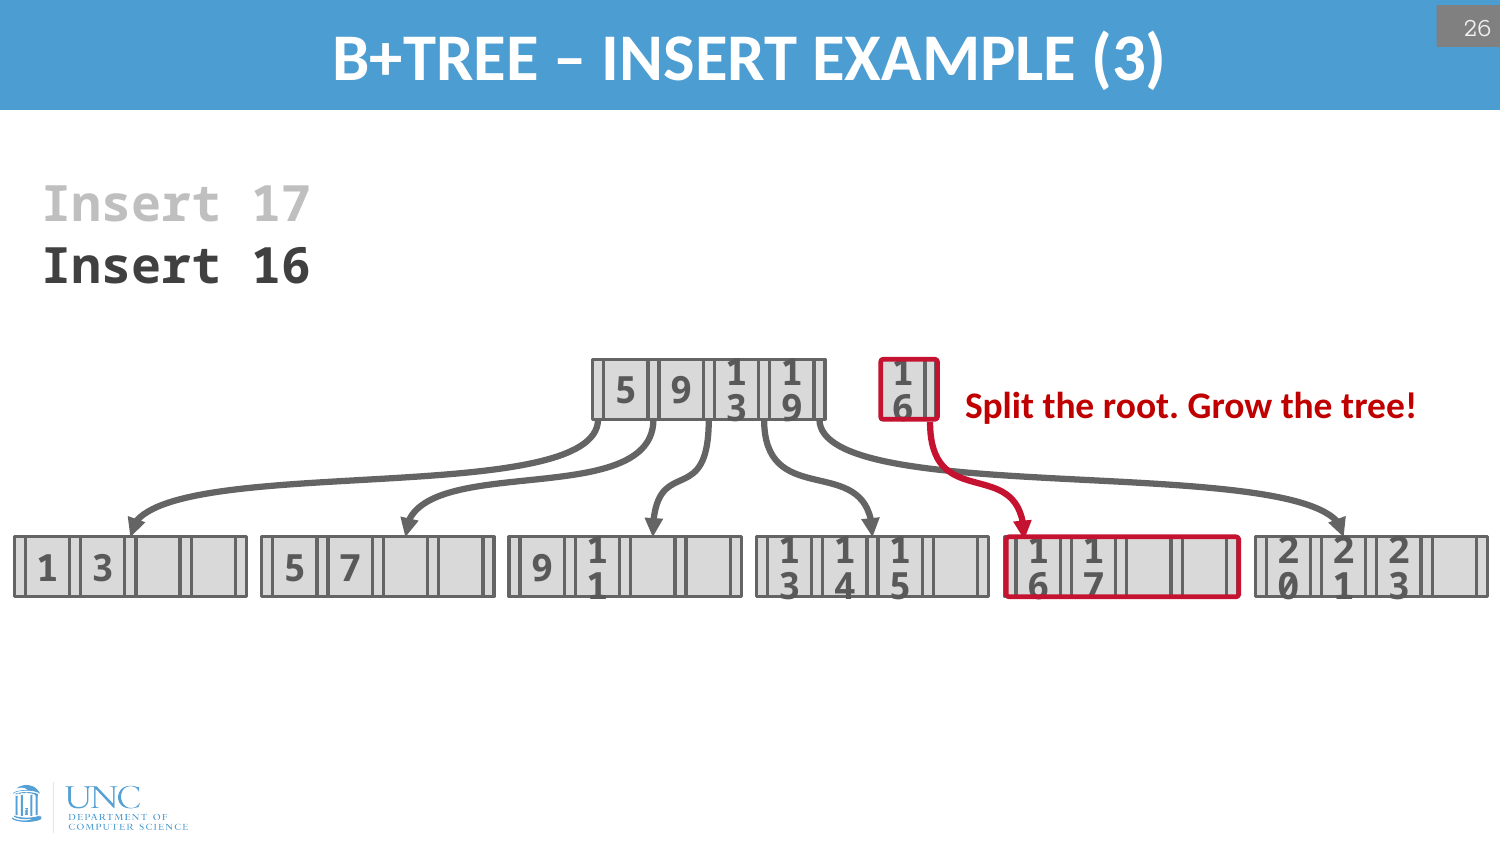

# B+TREE – INSERT EXAMPLE (3)
26
Insert 17
Insert 16

5

9

13

19

16

Split the root. Grow the tree!

1

3

5

7

9

11

13

14

15

16

17

20

21

23